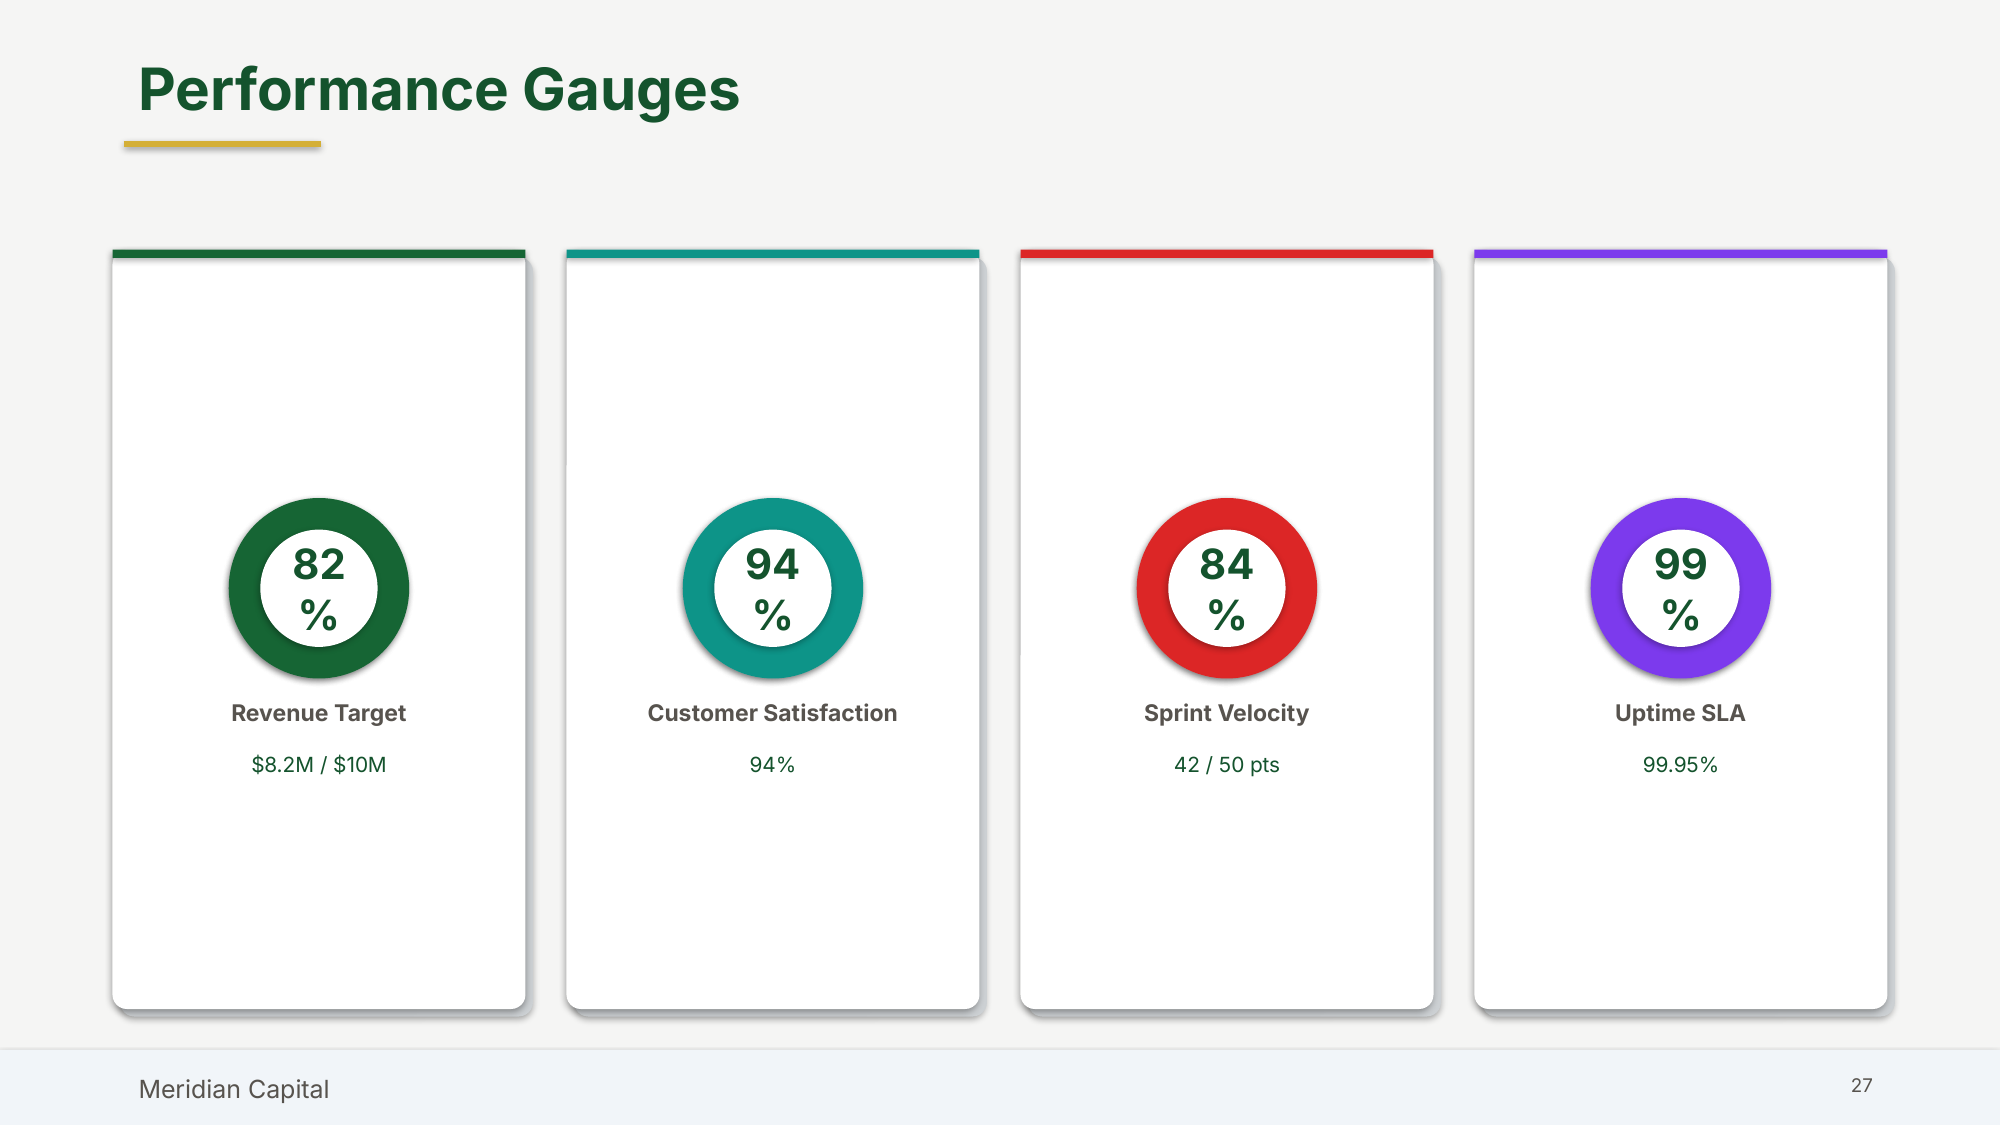

Performance Gauges

82%
94%
84%
99%
Revenue Target
Customer Satisfaction
Sprint Velocity
Uptime SLA
$8.2M / $10M
94%
42 / 50 pts
99.95%

Meridian Capital
27